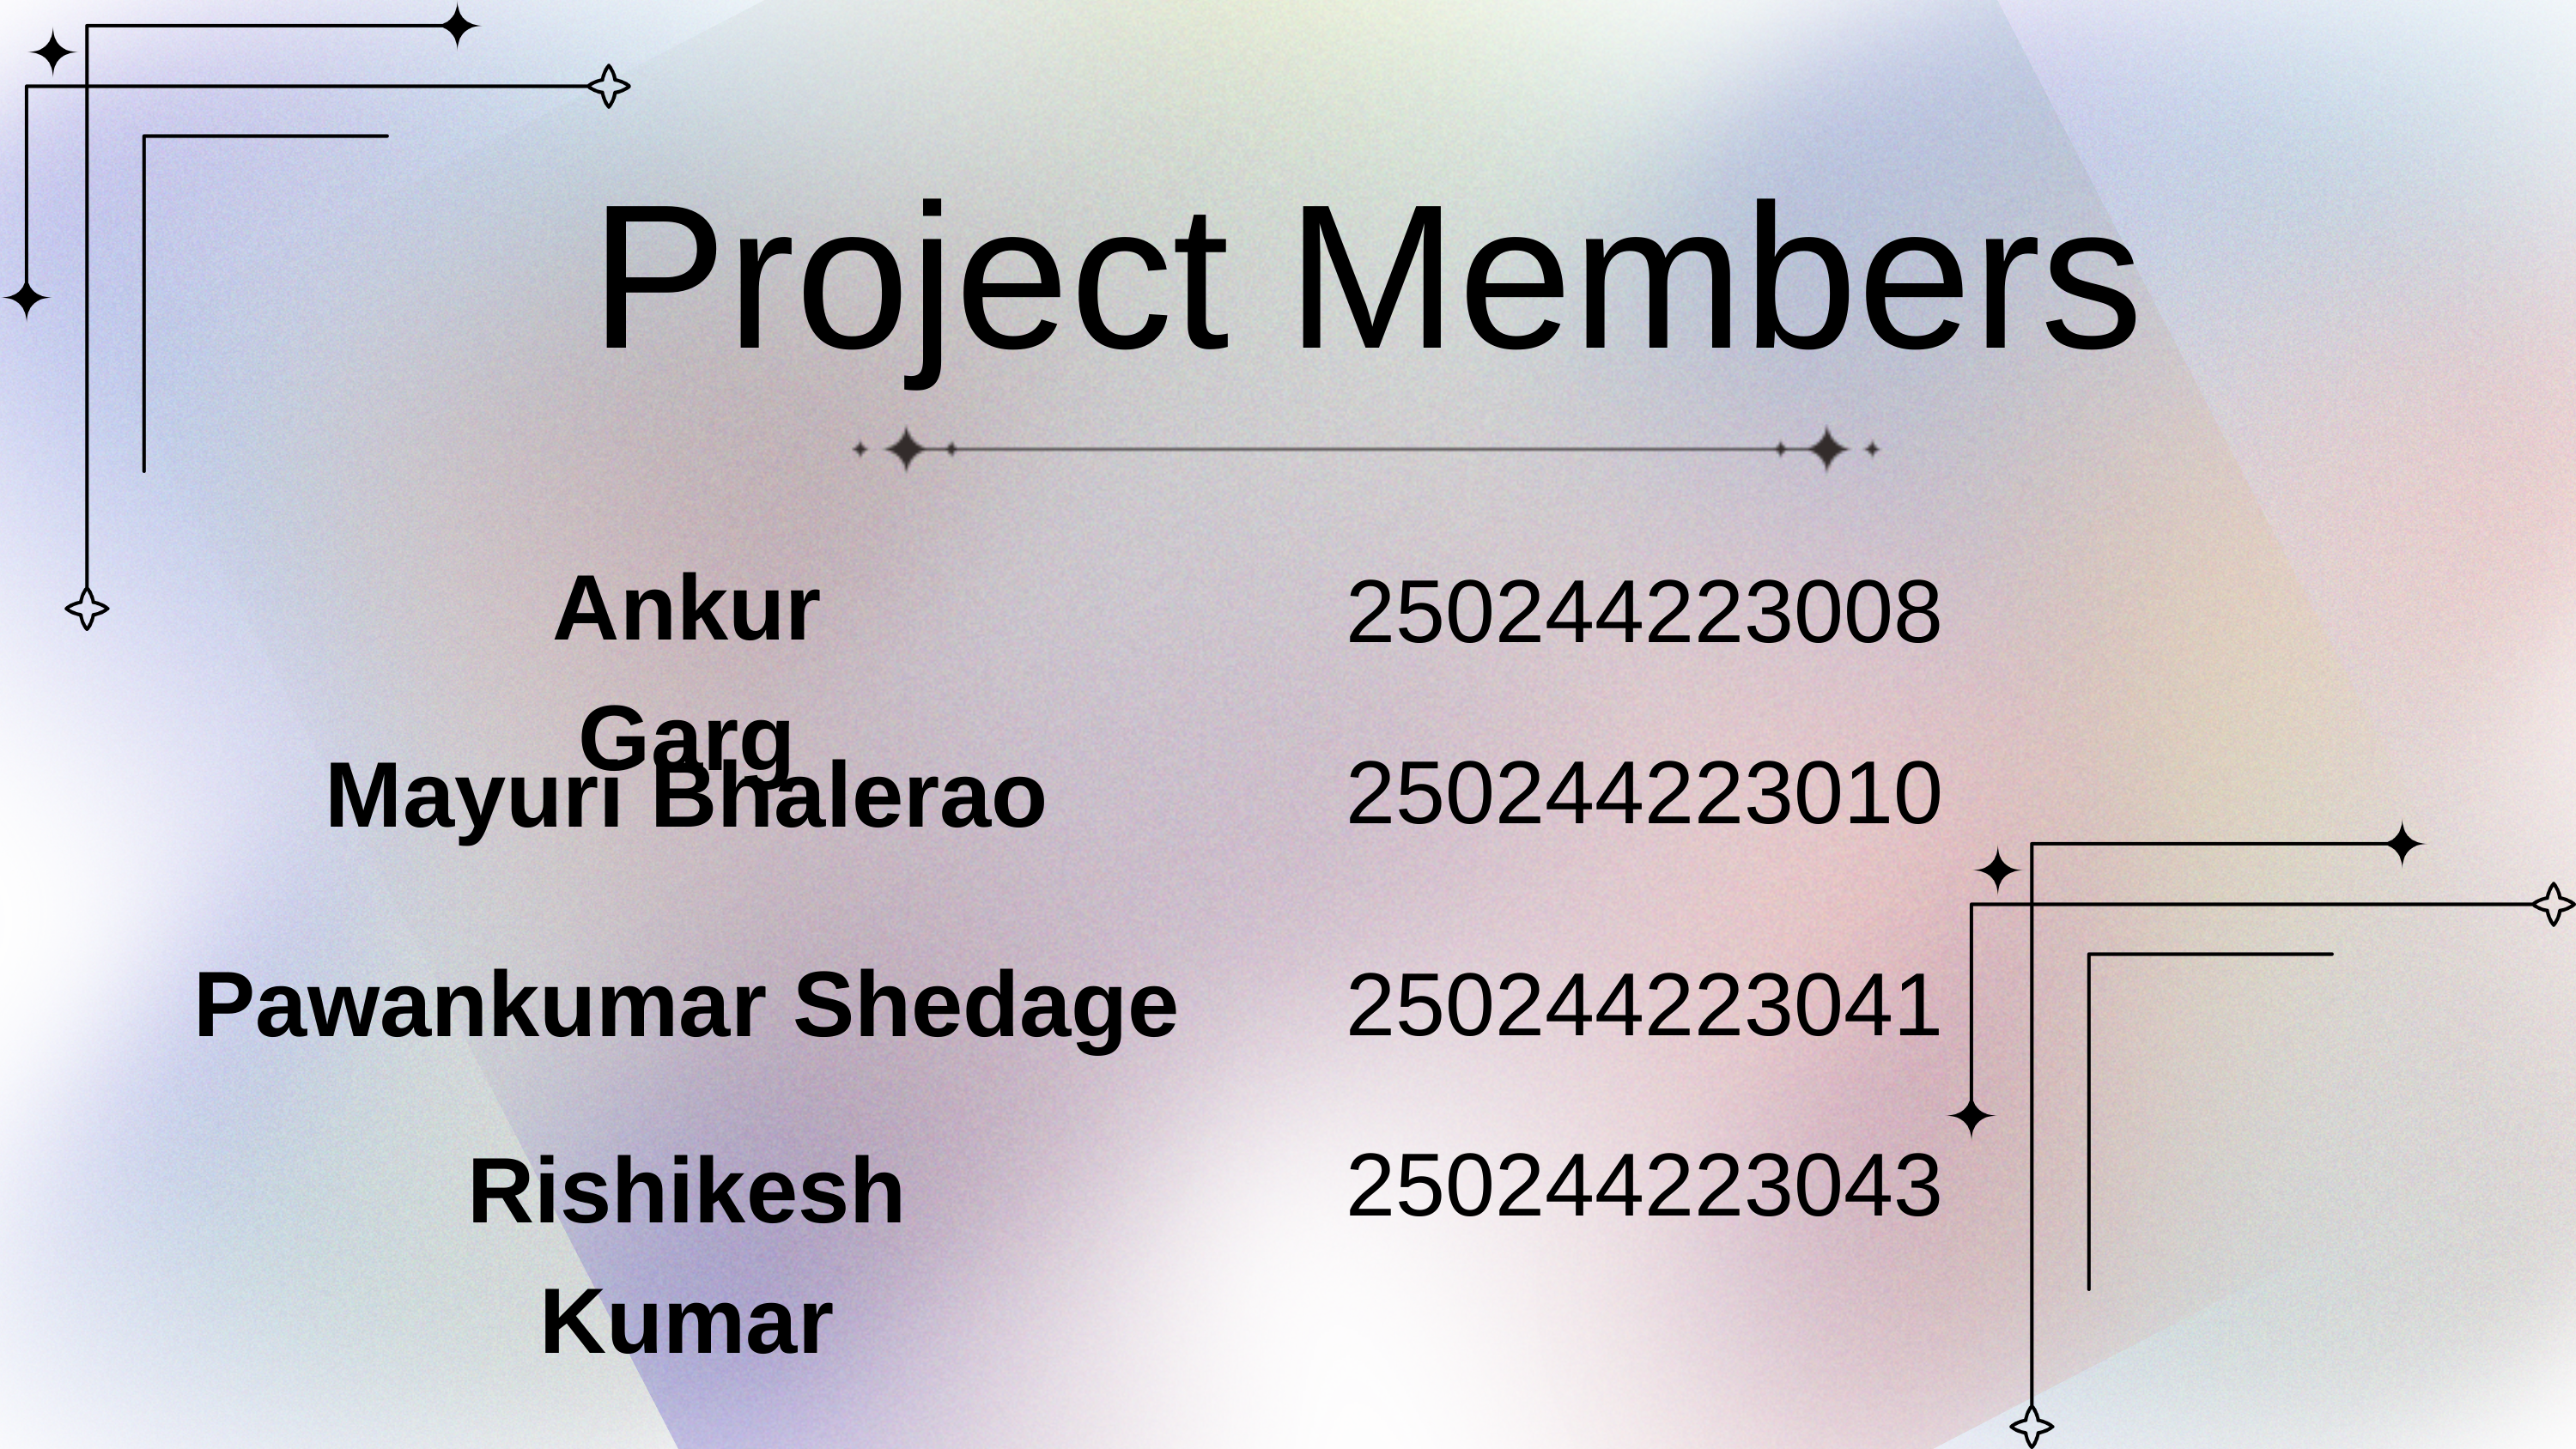

Project Members

Ankur Garg
250244223008
Mayuri Bhalerao
250244223010

Pawankumar Shedage
250244223041
250244223043
Rishikesh Kumar